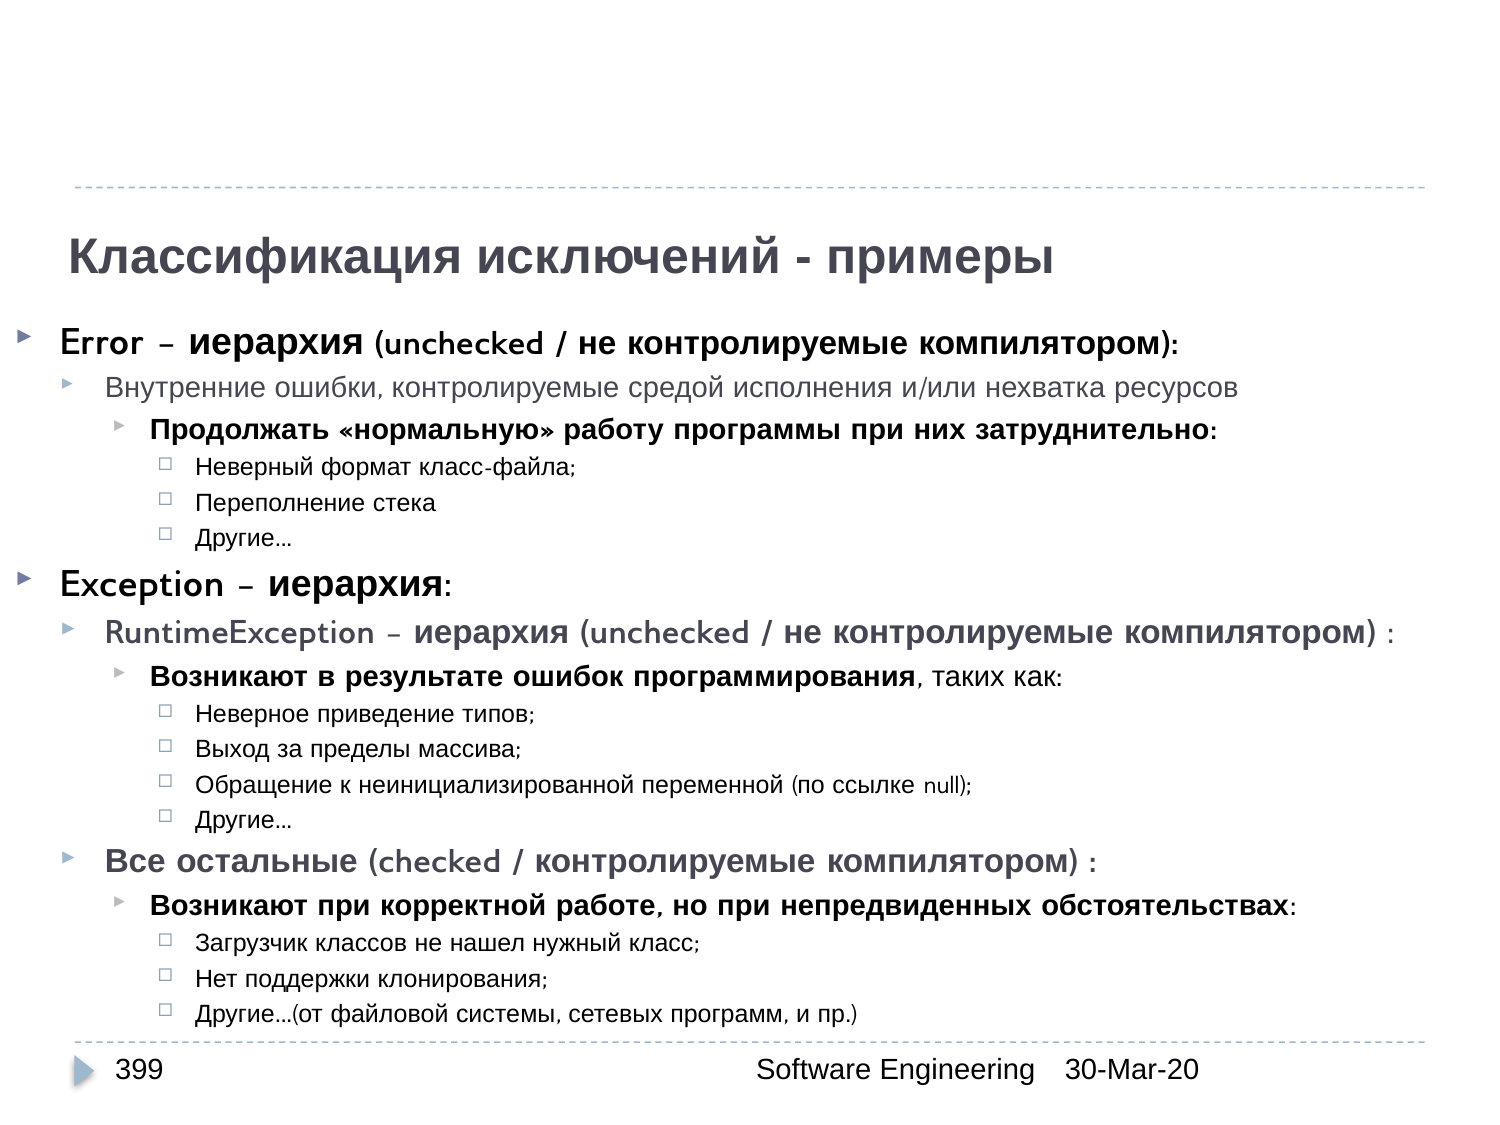

# Классификация исключений - примеры
Error – иерархия (unchecked / не контролируемые компилятором):
Внутренние ошибки, контролируемые средой исполнения и/или нехватка ресурсов
Продолжать «нормальную» работу программы при них затруднительно:
Неверный формат класс-файла;
Переполнение стека
Другие...
Exception – иерархия:
RuntimeException – иерархия (unchecked / не контролируемые компилятором) :
Возникают в результате ошибок программирования, таких как:
Неверное приведение типов;
Выход за пределы массива;
Обращение к неинициализированной переменной (по ссылке null);
Другие...
Все остальные (checked / контролируемые компилятором) :
Возникают при корректной работе, но при непредвиденных обстоятельствах:
Загрузчик классов не нашел нужный класс;
Нет поддержки клонирования;
Другие...(от файловой системы, сетевых программ, и пр.)

399
Software Engineering
30-Mar-20